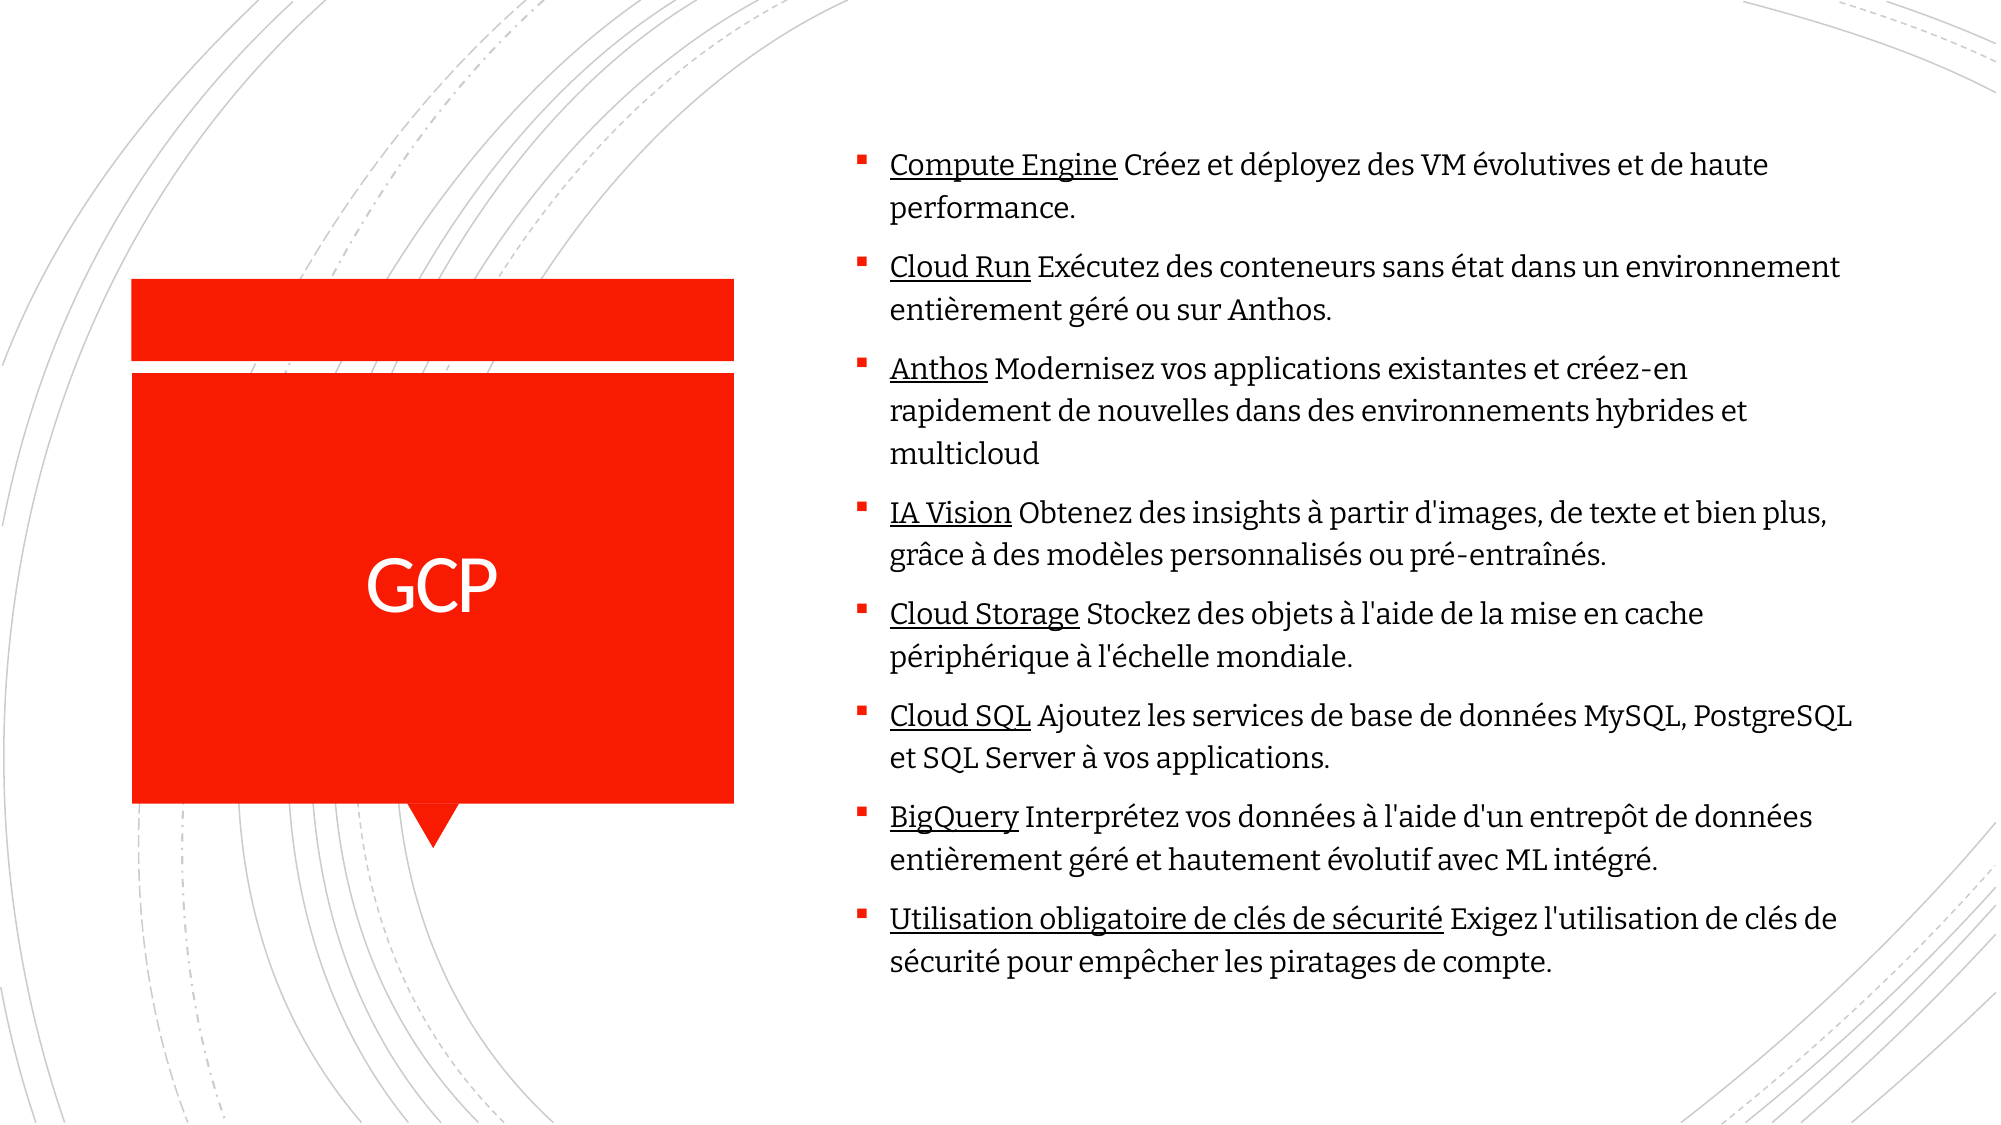

Compute Engine Créez et déployez des VM évolutives et de haute performance.
Cloud Run Exécutez des conteneurs sans état dans un environnement entièrement géré ou sur Anthos.
Anthos Modernisez vos applications existantes et créez-en rapidement de nouvelles dans des environnements hybrides et multicloud
IA Vision Obtenez des insights à partir d'images, de texte et bien plus, grâce à des modèles personnalisés ou pré-entraînés.
Cloud Storage Stockez des objets à l'aide de la mise en cache périphérique à l'échelle mondiale.
Cloud SQL Ajoutez les services de base de données MySQL, PostgreSQL et SQL Server à vos applications.
BigQuery Interprétez vos données à l'aide d'un entrepôt de données entièrement géré et hautement évolutif avec ML intégré.
Utilisation obligatoire de clés de sécurité Exigez l'utilisation de clés de sécurité pour empêcher les piratages de compte.

# GCP